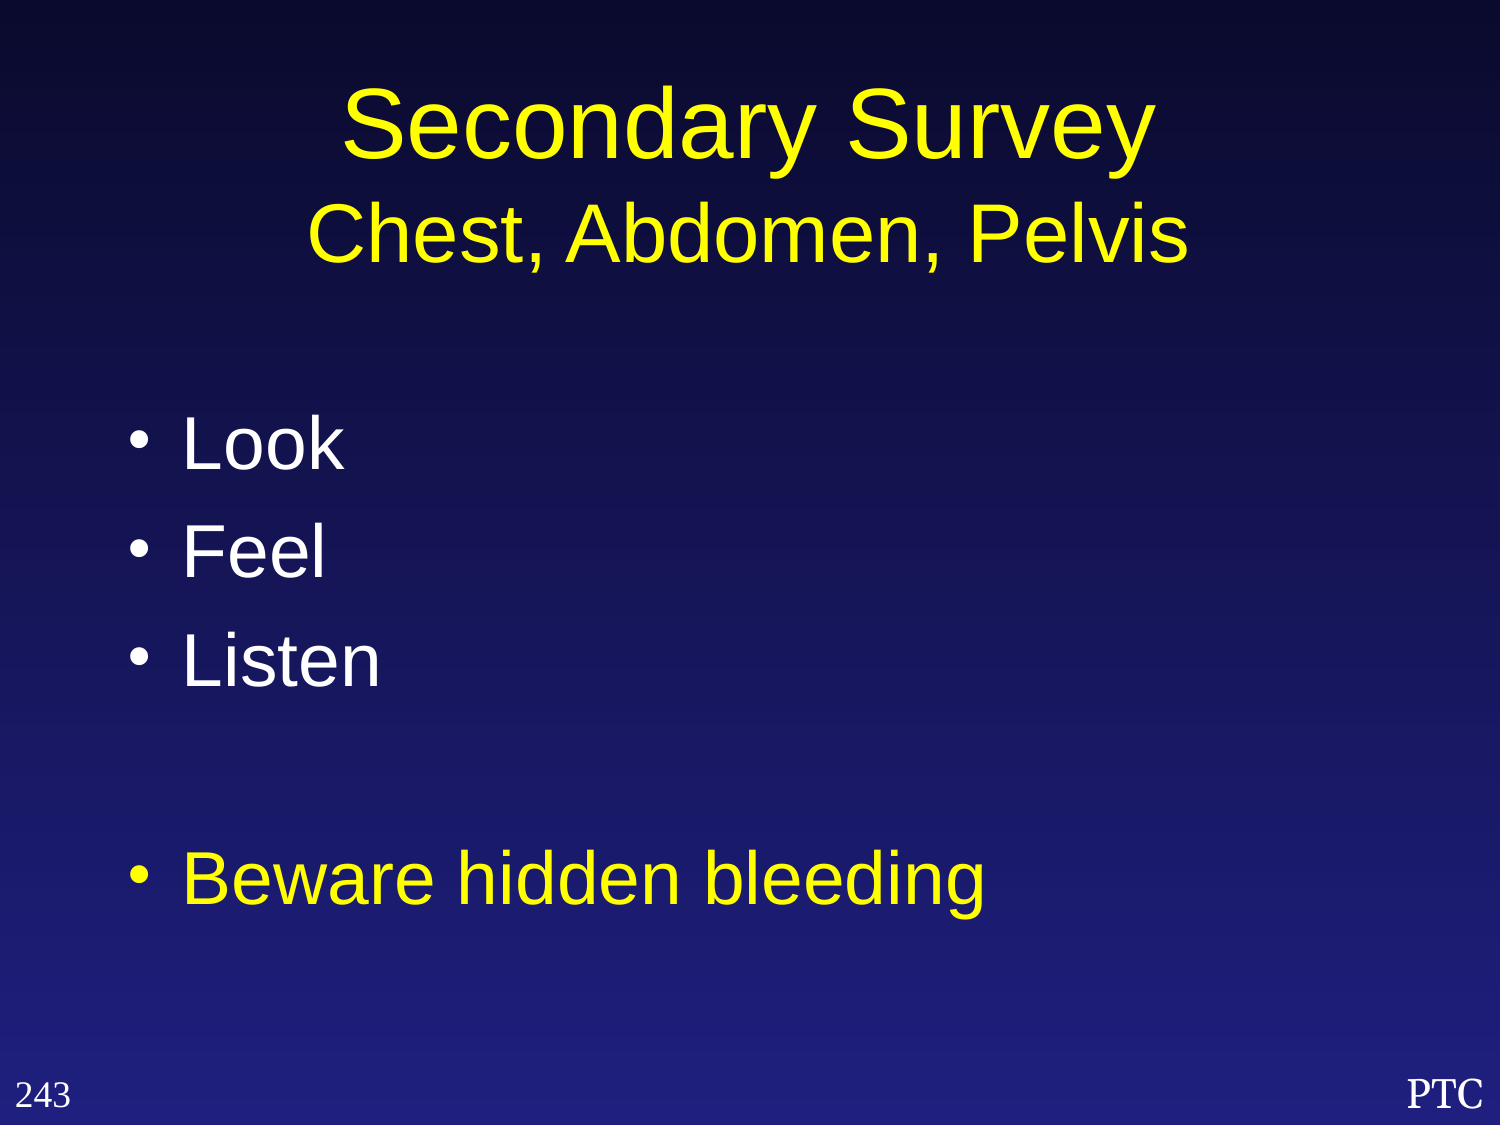

Secondary Survey
Chest, Abdomen, Pelvis
Look
Feel
Listen

Beware hidden bleeding
243